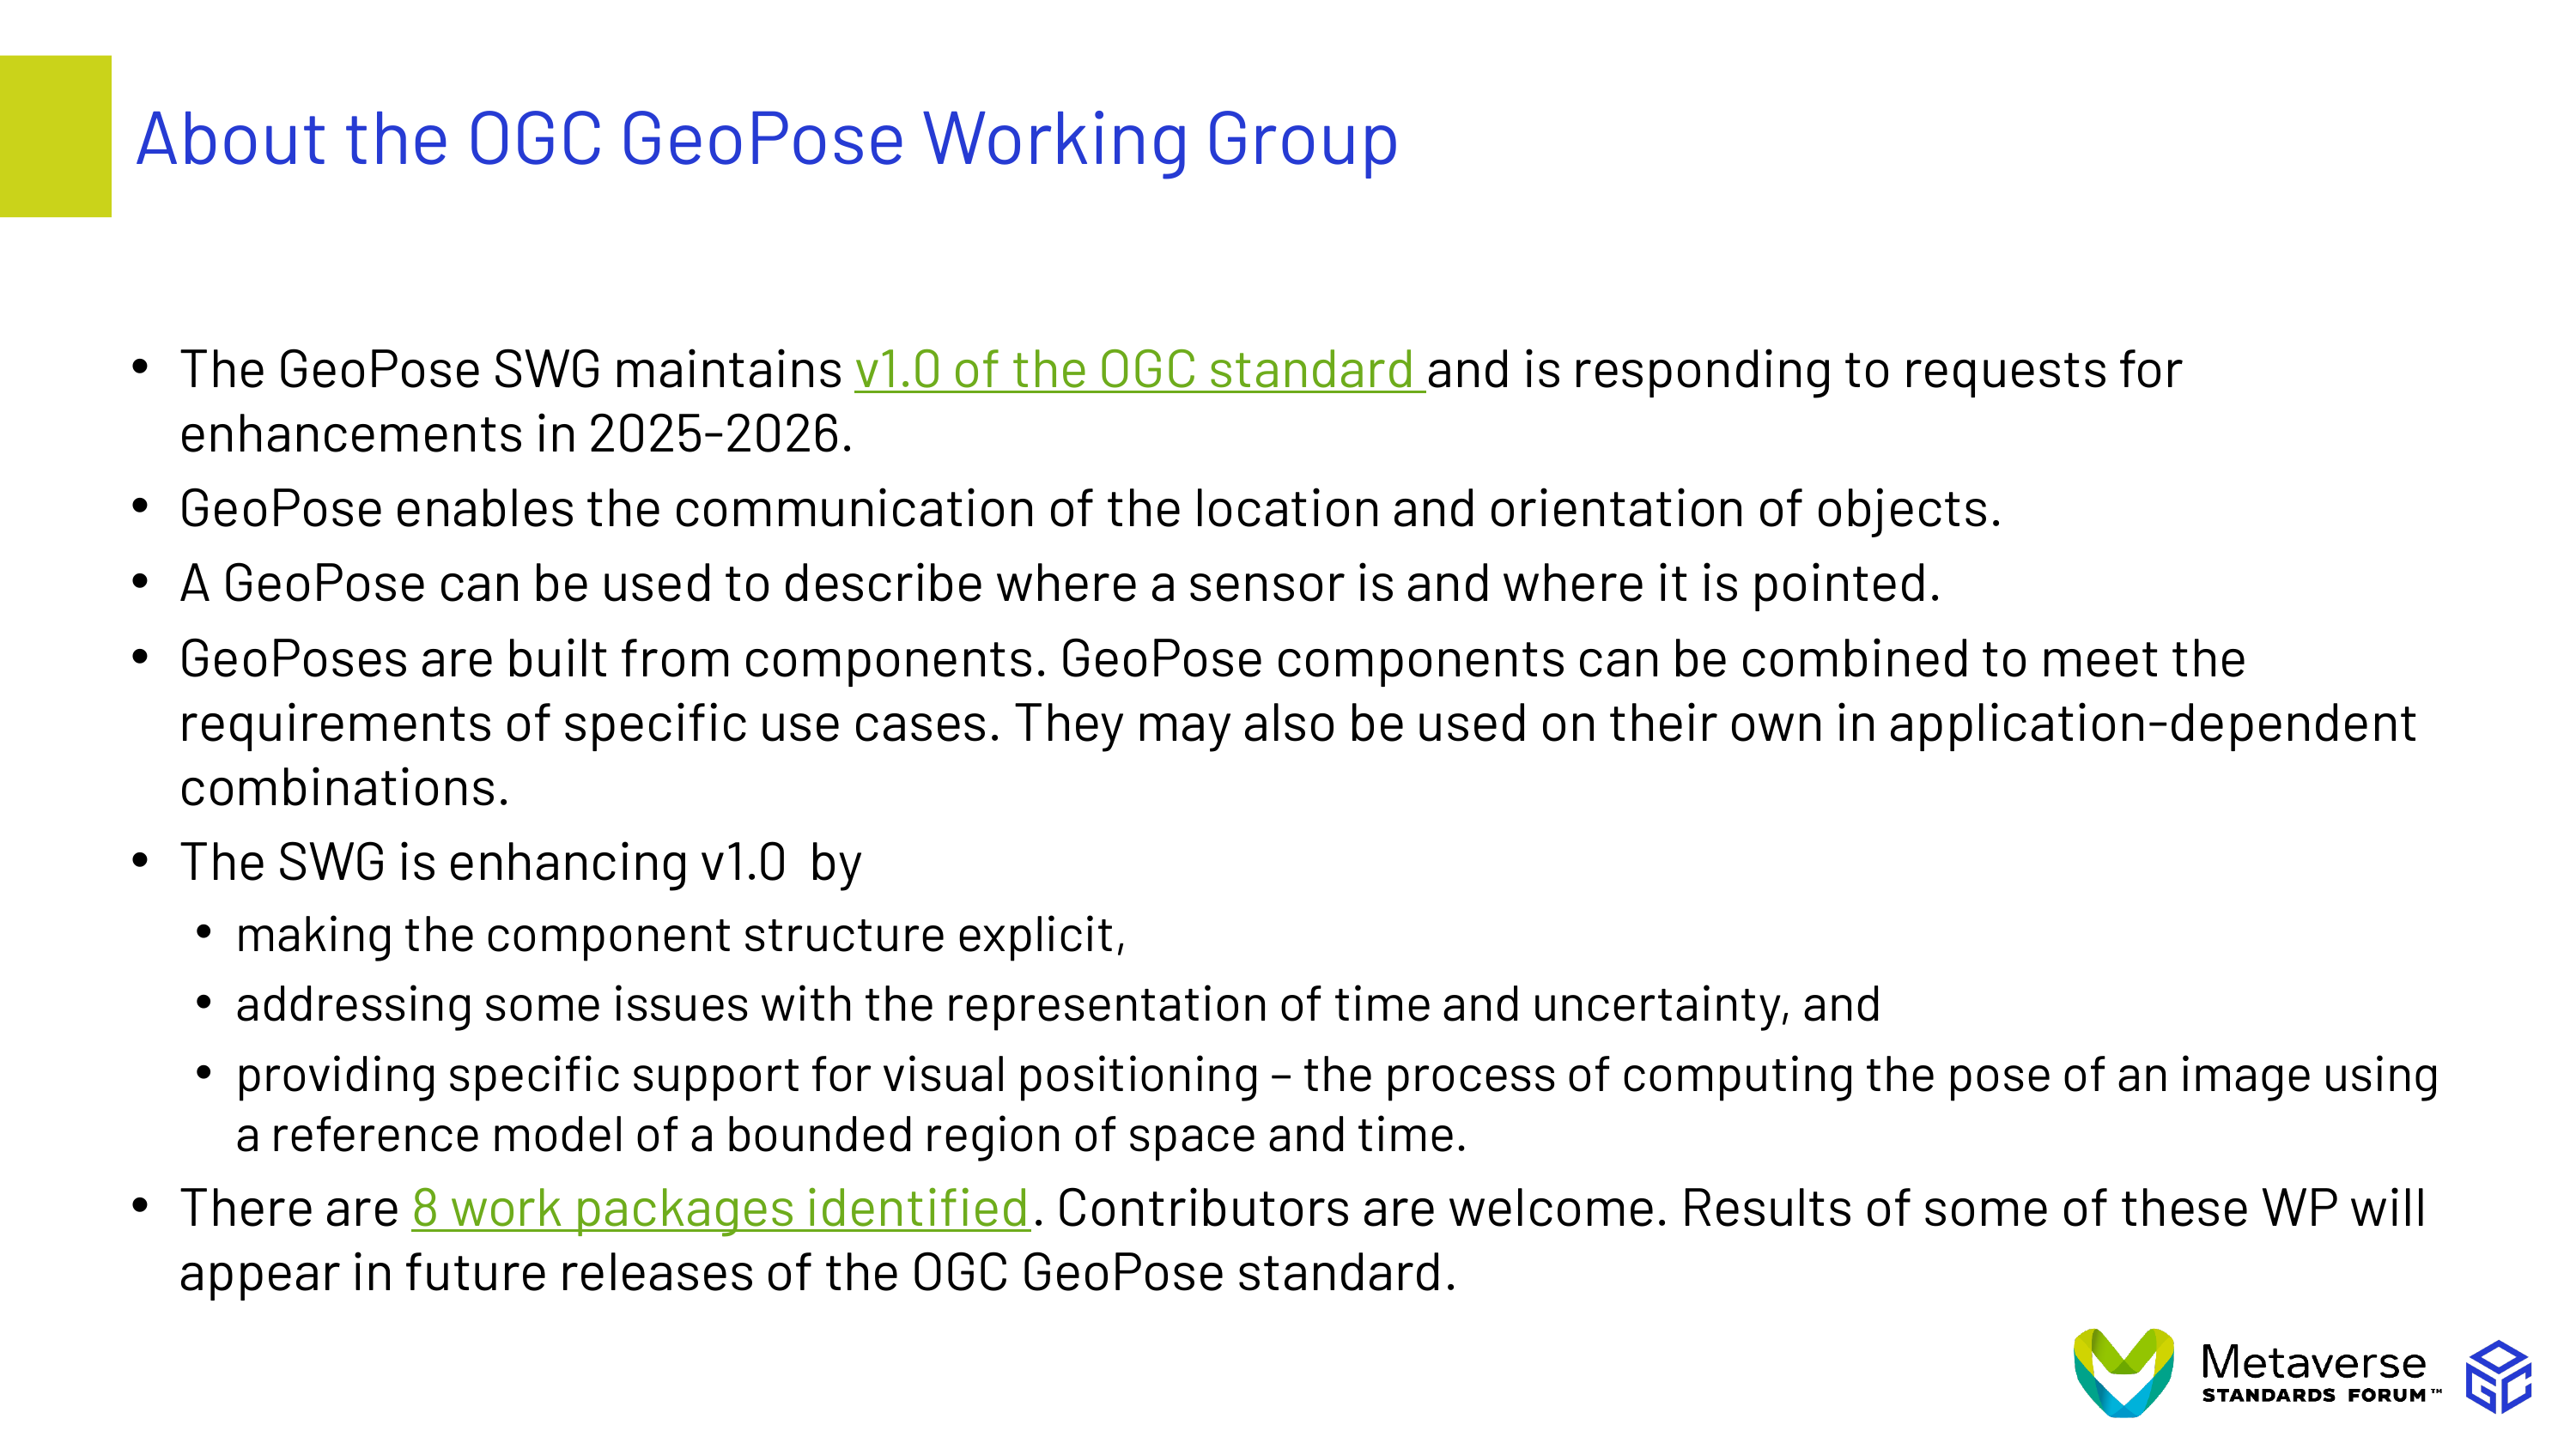

# About the OGC GeoPose Working Group
The GeoPose SWG maintains v1.0 of the OGC standard and is responding to requests for enhancements in 2025-2026.
GeoPose enables the communication of the location and orientation of objects.
A GeoPose can be used to describe where a sensor is and where it is pointed.
GeoPoses are built from components. GeoPose components can be combined to meet the requirements of specific use cases. They may also be used on their own in application-dependent combinations.
The SWG is enhancing v1.0  by
making the component structure explicit,
addressing some issues with the representation of time and uncertainty, and
providing specific support for visual positioning – the process of computing the pose of an image using a reference model of a bounded region of space and time.
There are 8 work packages identified. Contributors are welcome. Results of some of these WP will appear in future releases of the OGC GeoPose standard.